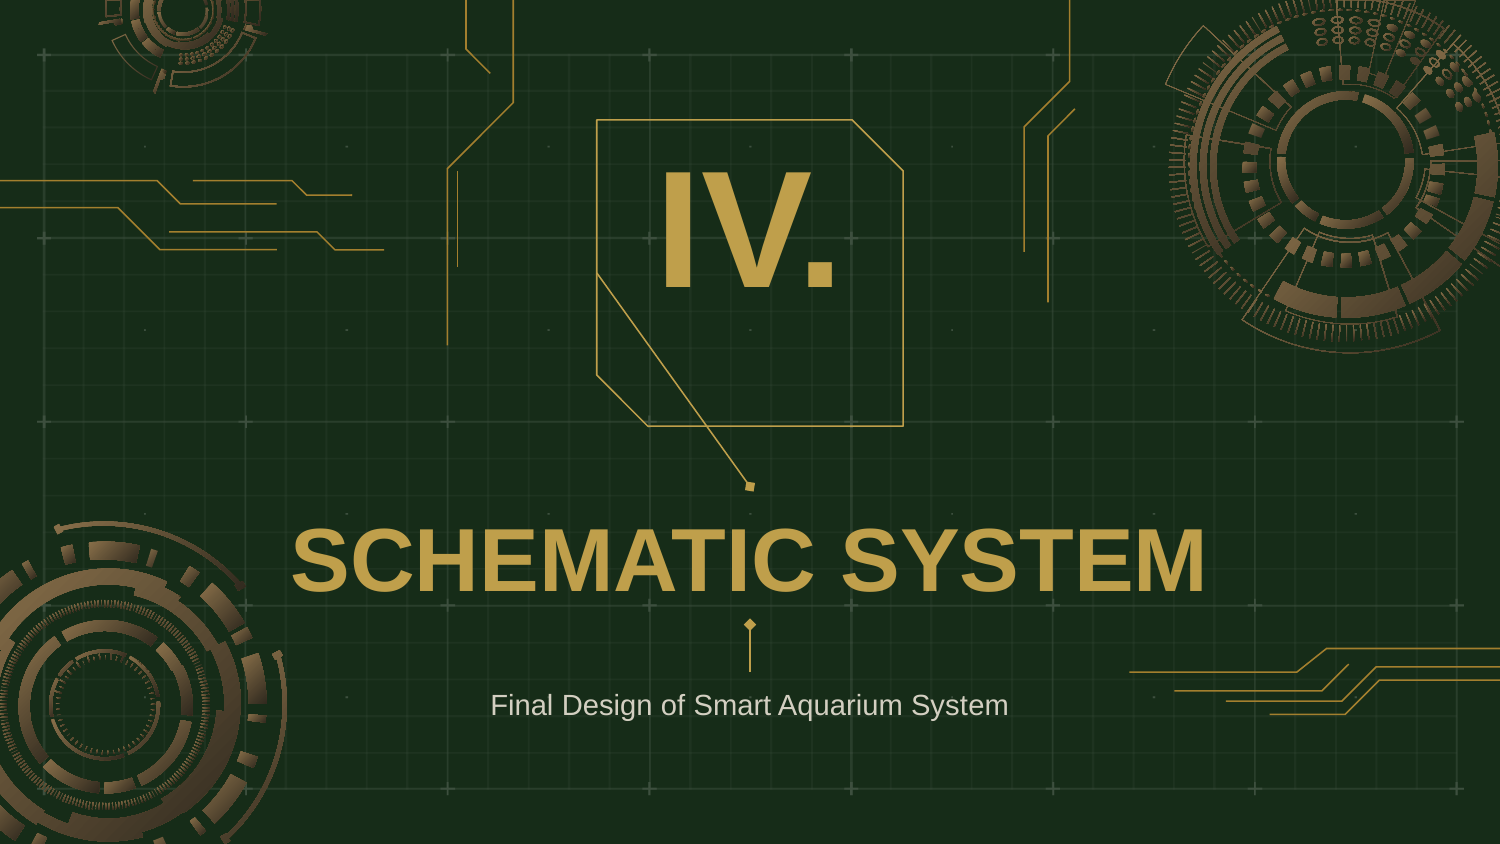

IV.

# SCHEMATIC SYSTEM
Final Design of Smart Aquarium System